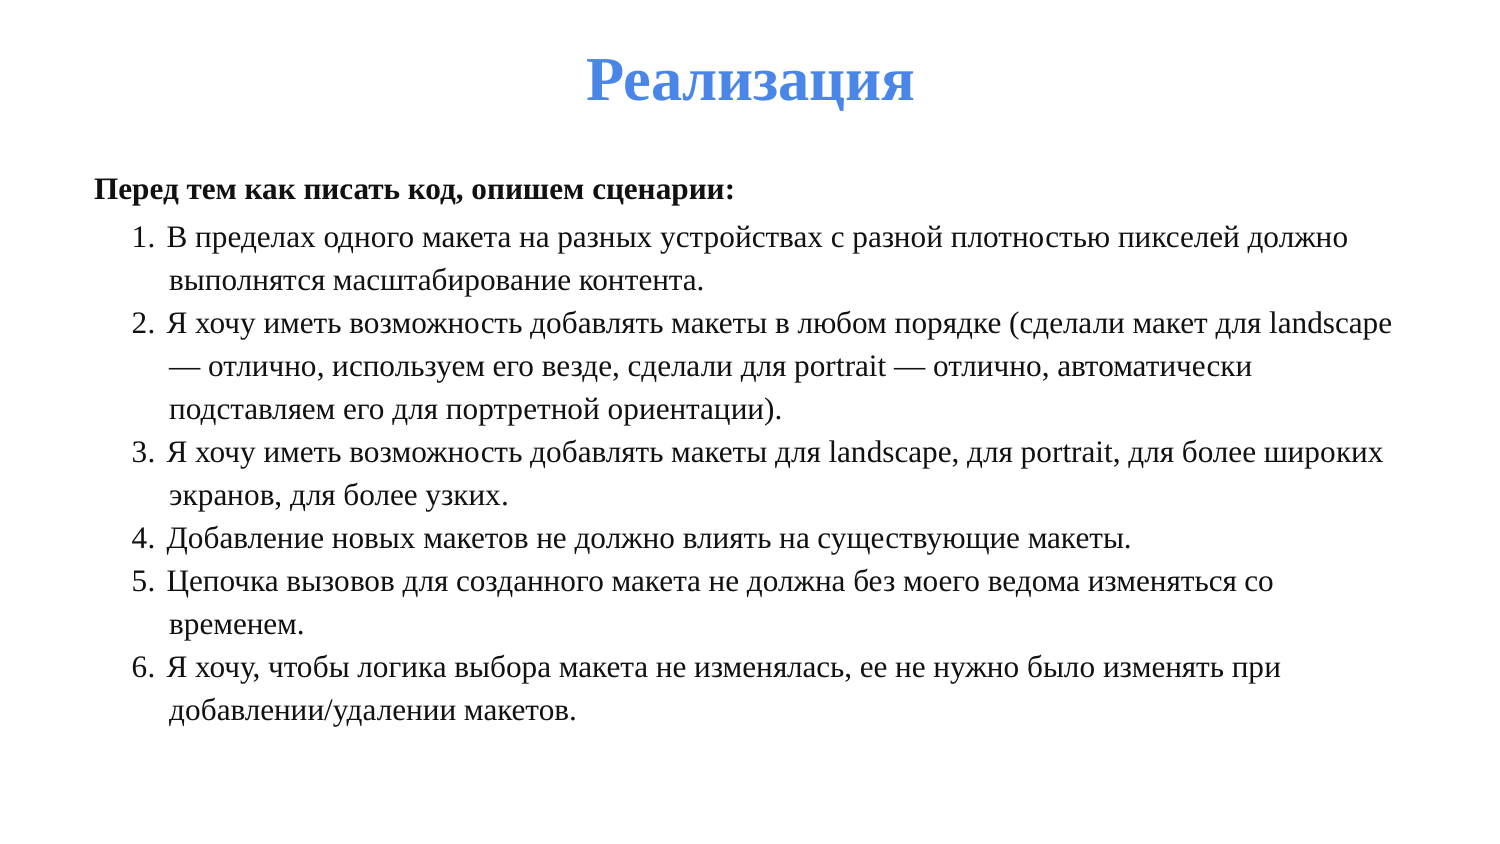

Реализация
Перед тем как писать код, опишем сценарии:
1.  В пределах одного макета на разных устройствах с разной плотностью пикселей должно выполнятся масштабирование контента.
2.  Я хочу иметь возможность добавлять макеты в любом порядке (сделали макет для landscape — отлично, используем его везде, сделали для portrait — отлично, автоматически подставляем его для портретной ориентации).
3.  Я хочу иметь возможность добавлять макеты для landscape, для portrait, для более широких экранов, для более узких.
4.  Добавление новых макетов не должно влиять на существующие макеты.
5.  Цепочка вызовов для созданного макета не должна без моего ведома изменяться со временем.
6.  Я хочу, чтобы логика выбора макета не изменялась, ее не нужно было изменять при добавлении/удалении макетов.